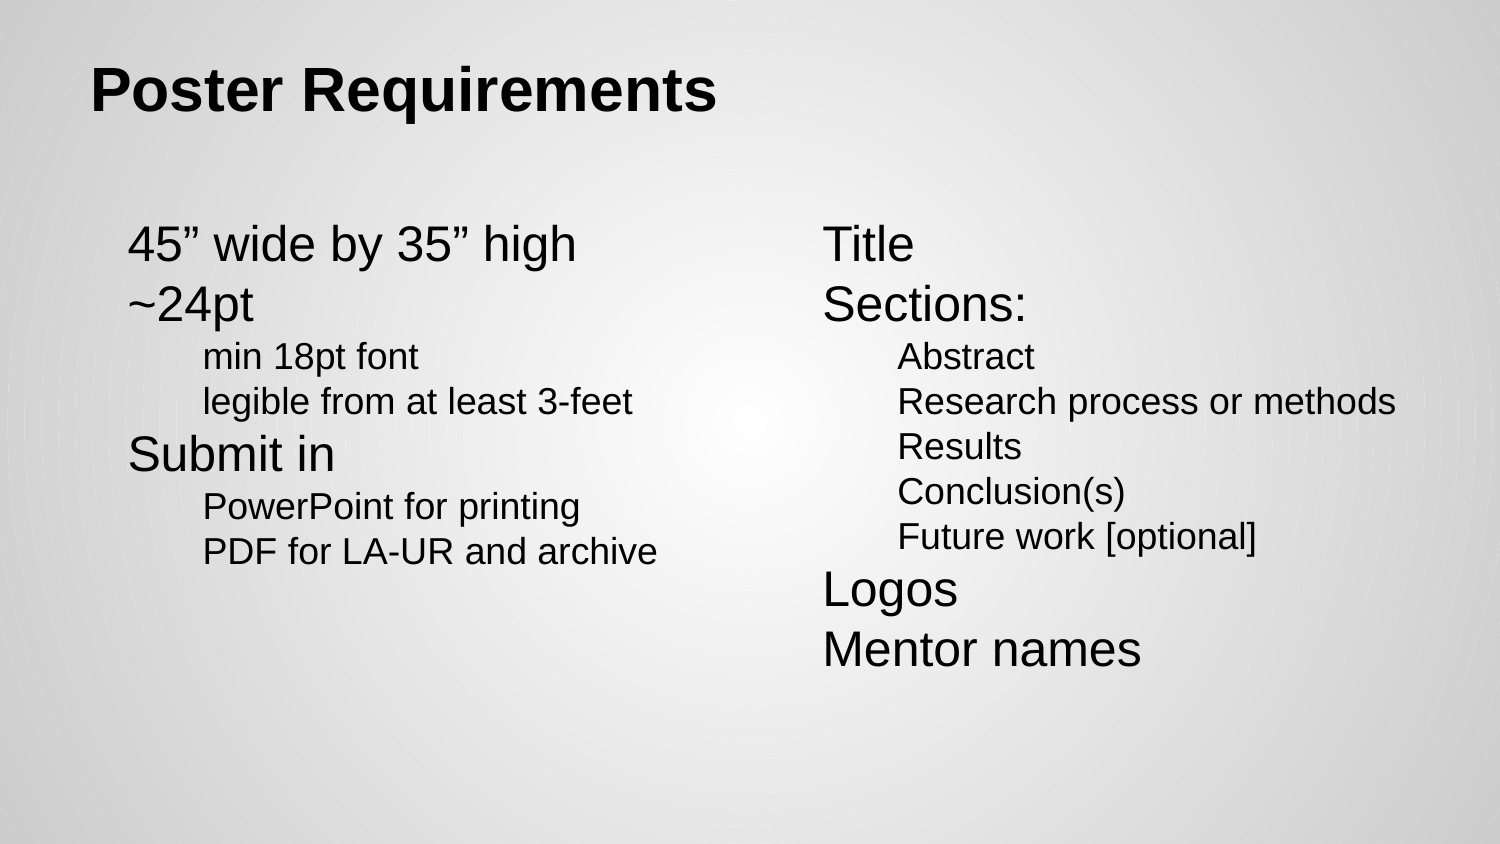

# Poster Requirements
45” wide by 35” high
~24pt
min 18pt font
legible from at least 3-feet
Submit in
PowerPoint for printing
PDF for LA-UR and archive
Title
Sections:
Abstract
Research process or methods
Results
Conclusion(s)
Future work [optional]
Logos
Mentor names